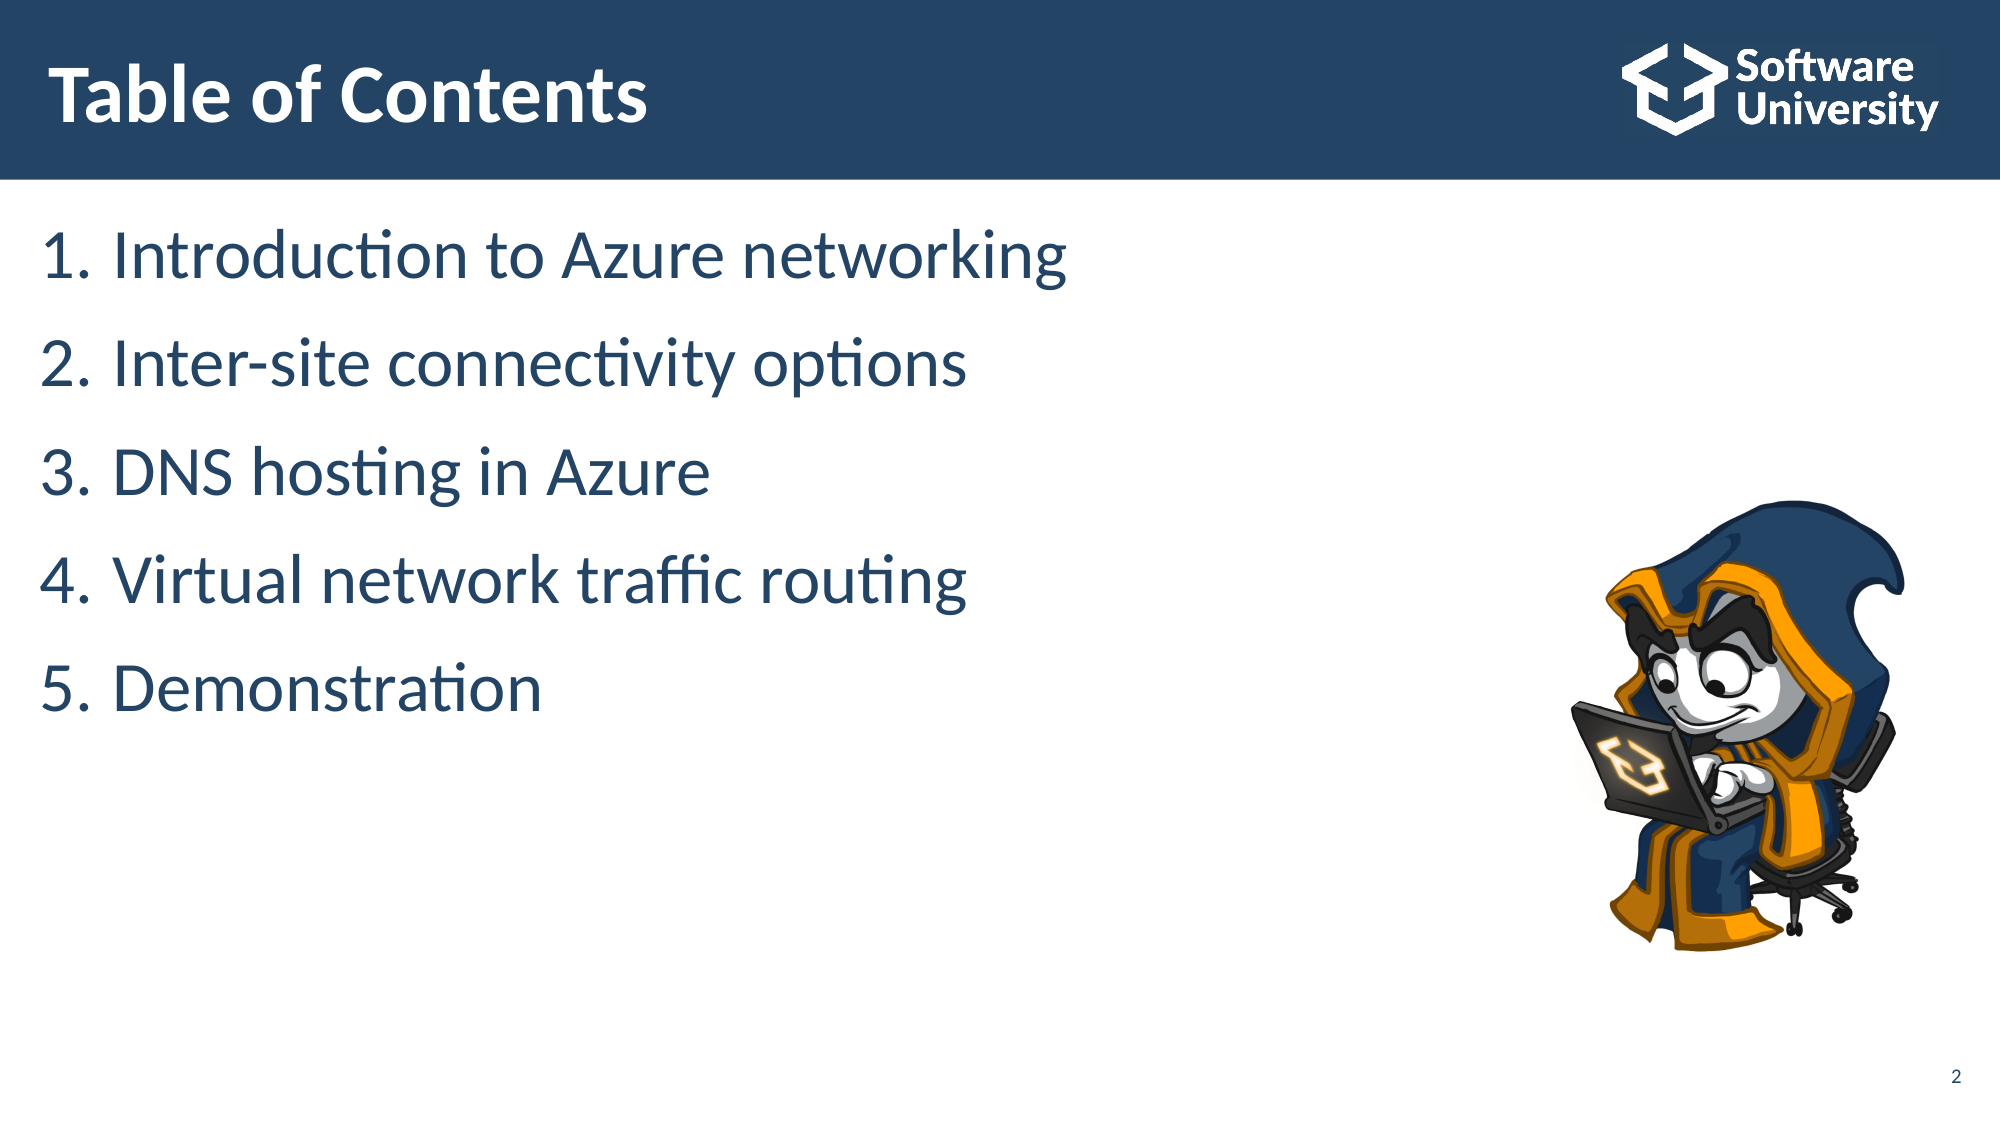

# Table of Contents
Introduction to Azure networking
Inter-site connectivity options
DNS hosting in Azure
Virtual network traffic routing
Demonstration

2